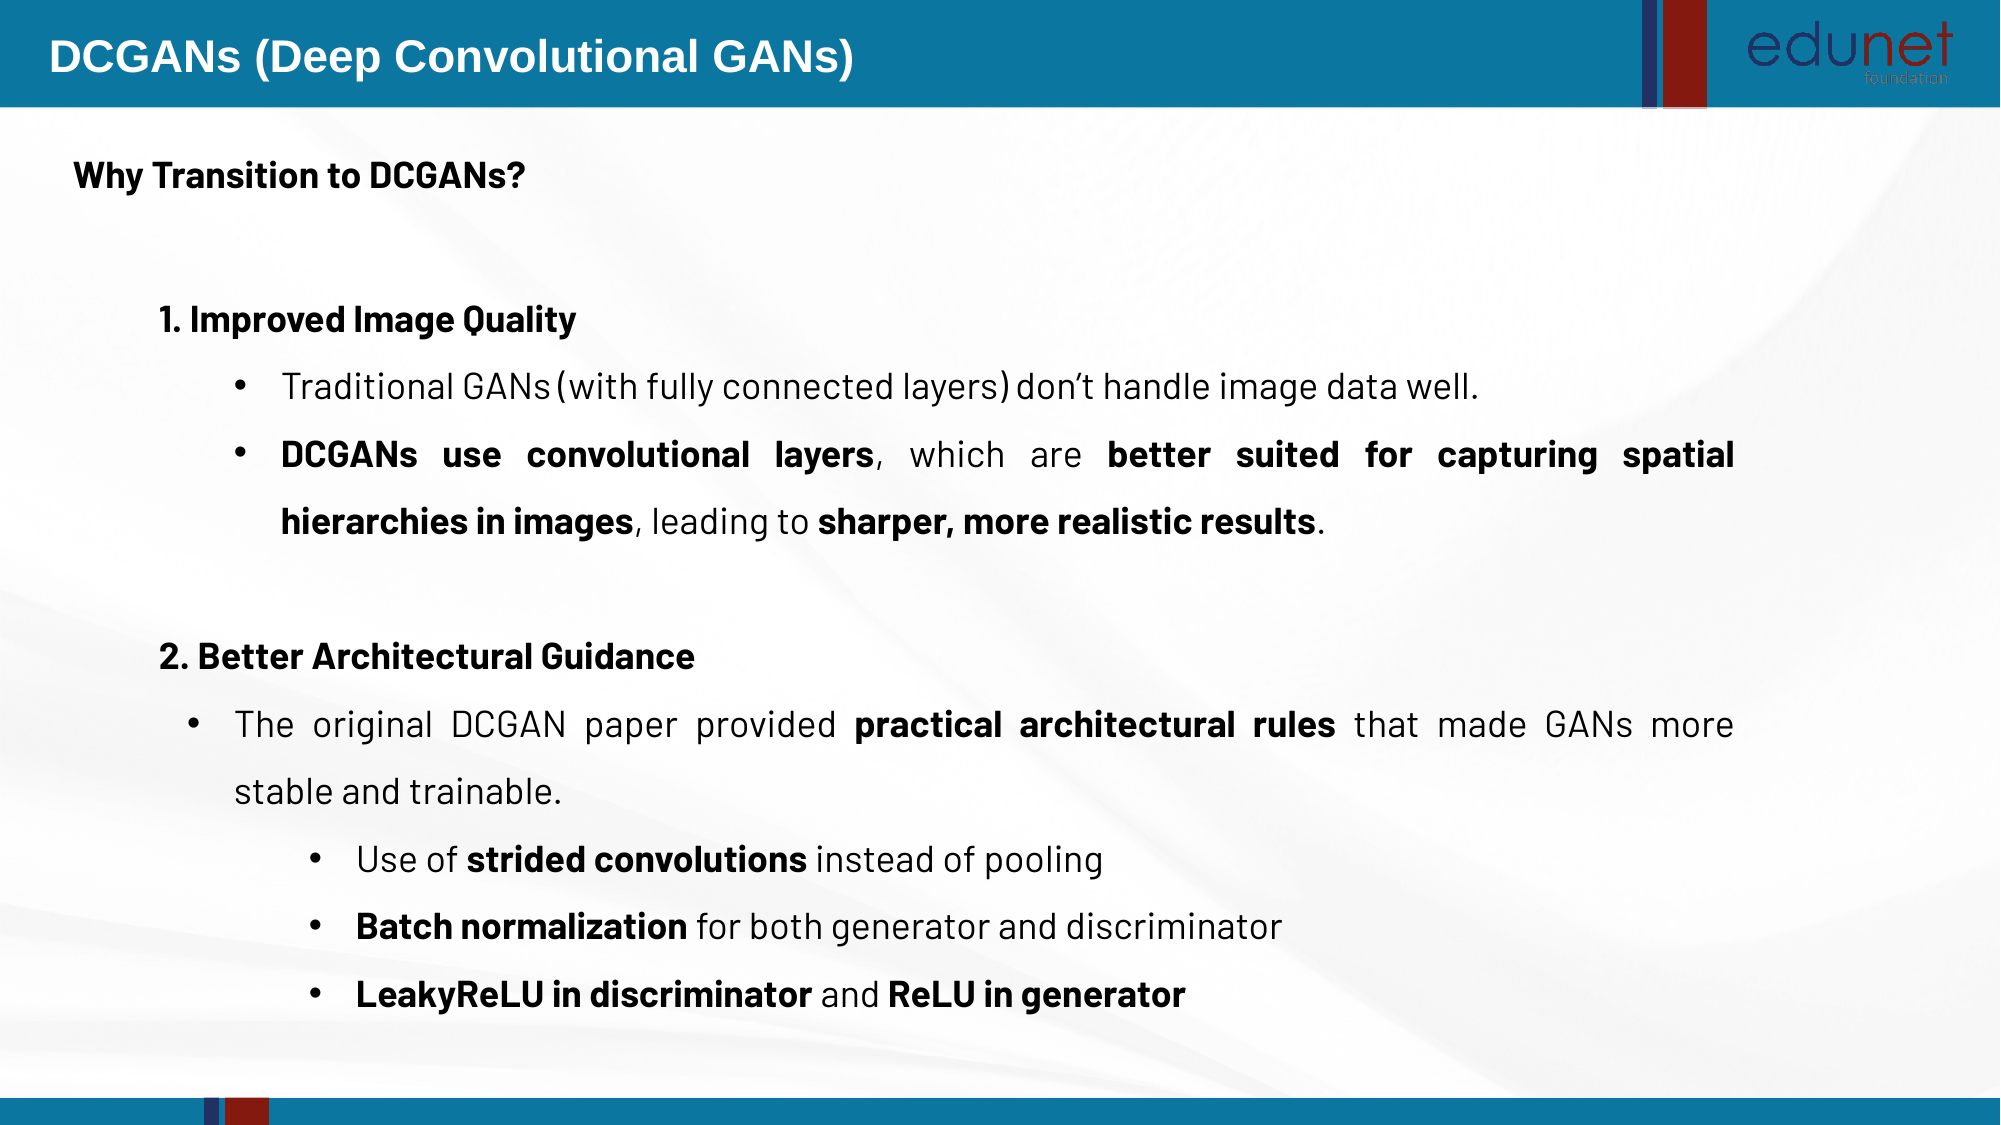

DCGANs (Deep Convolutional GANs)
Why Transition to DCGANs?
1. Improved Image Quality
Traditional GANs (with fully connected layers) don’t handle image data well.
DCGANs use convolutional layers, which are better suited for capturing spatial hierarchies in images, leading to sharper, more realistic results.

2. Better Architectural Guidance
The original DCGAN paper provided practical architectural rules that made GANs more stable and trainable.
Use of strided convolutions instead of pooling
Batch normalization for both generator and discriminator
LeakyReLU in discriminator and ReLU in generator